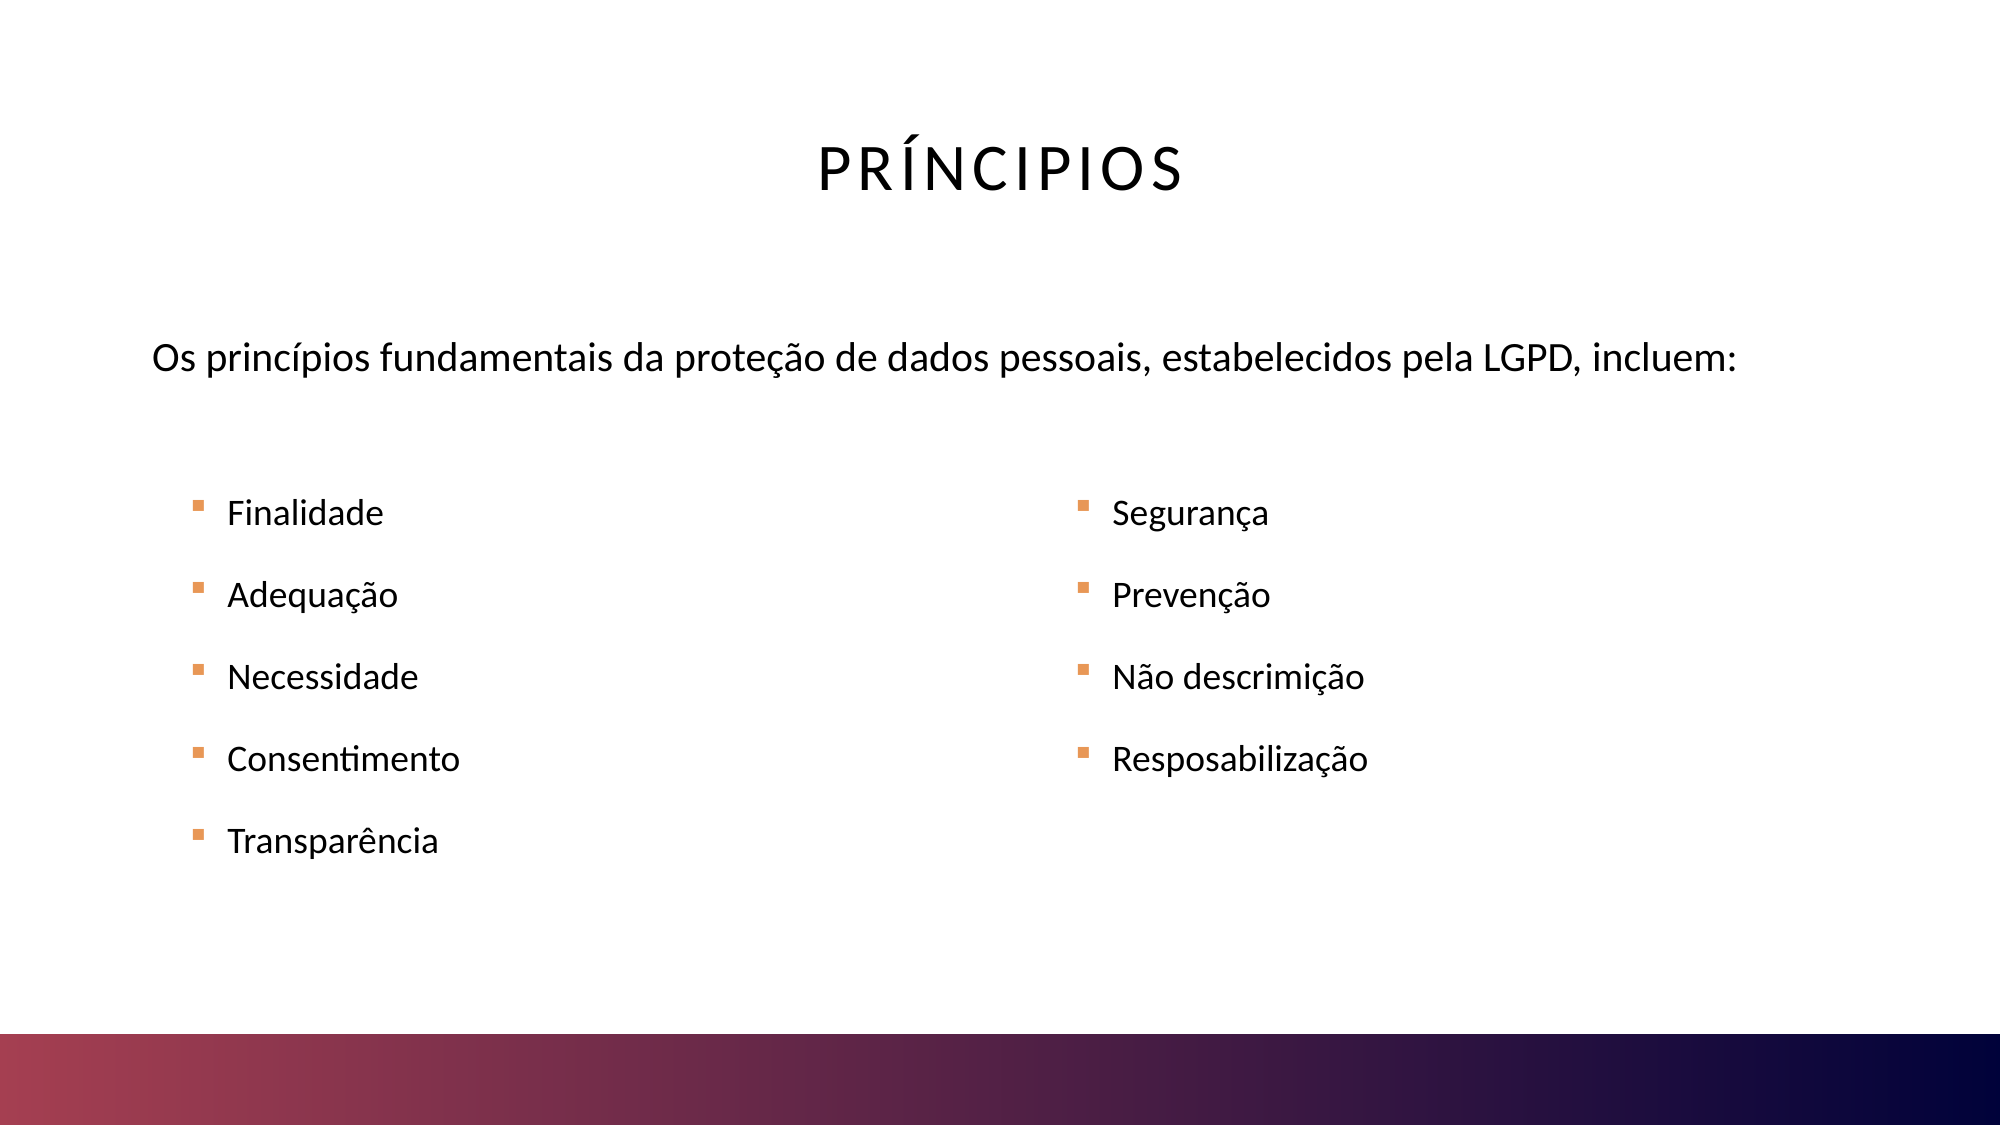

# Príncipios
Os princípios fundamentais da proteção de dados pessoais, estabelecidos pela LGPD, incluem:
Finalidade
Adequação
Necessidade
Consentimento
Transparência
Segurança
Prevenção
Não descrimição
Resposabilização